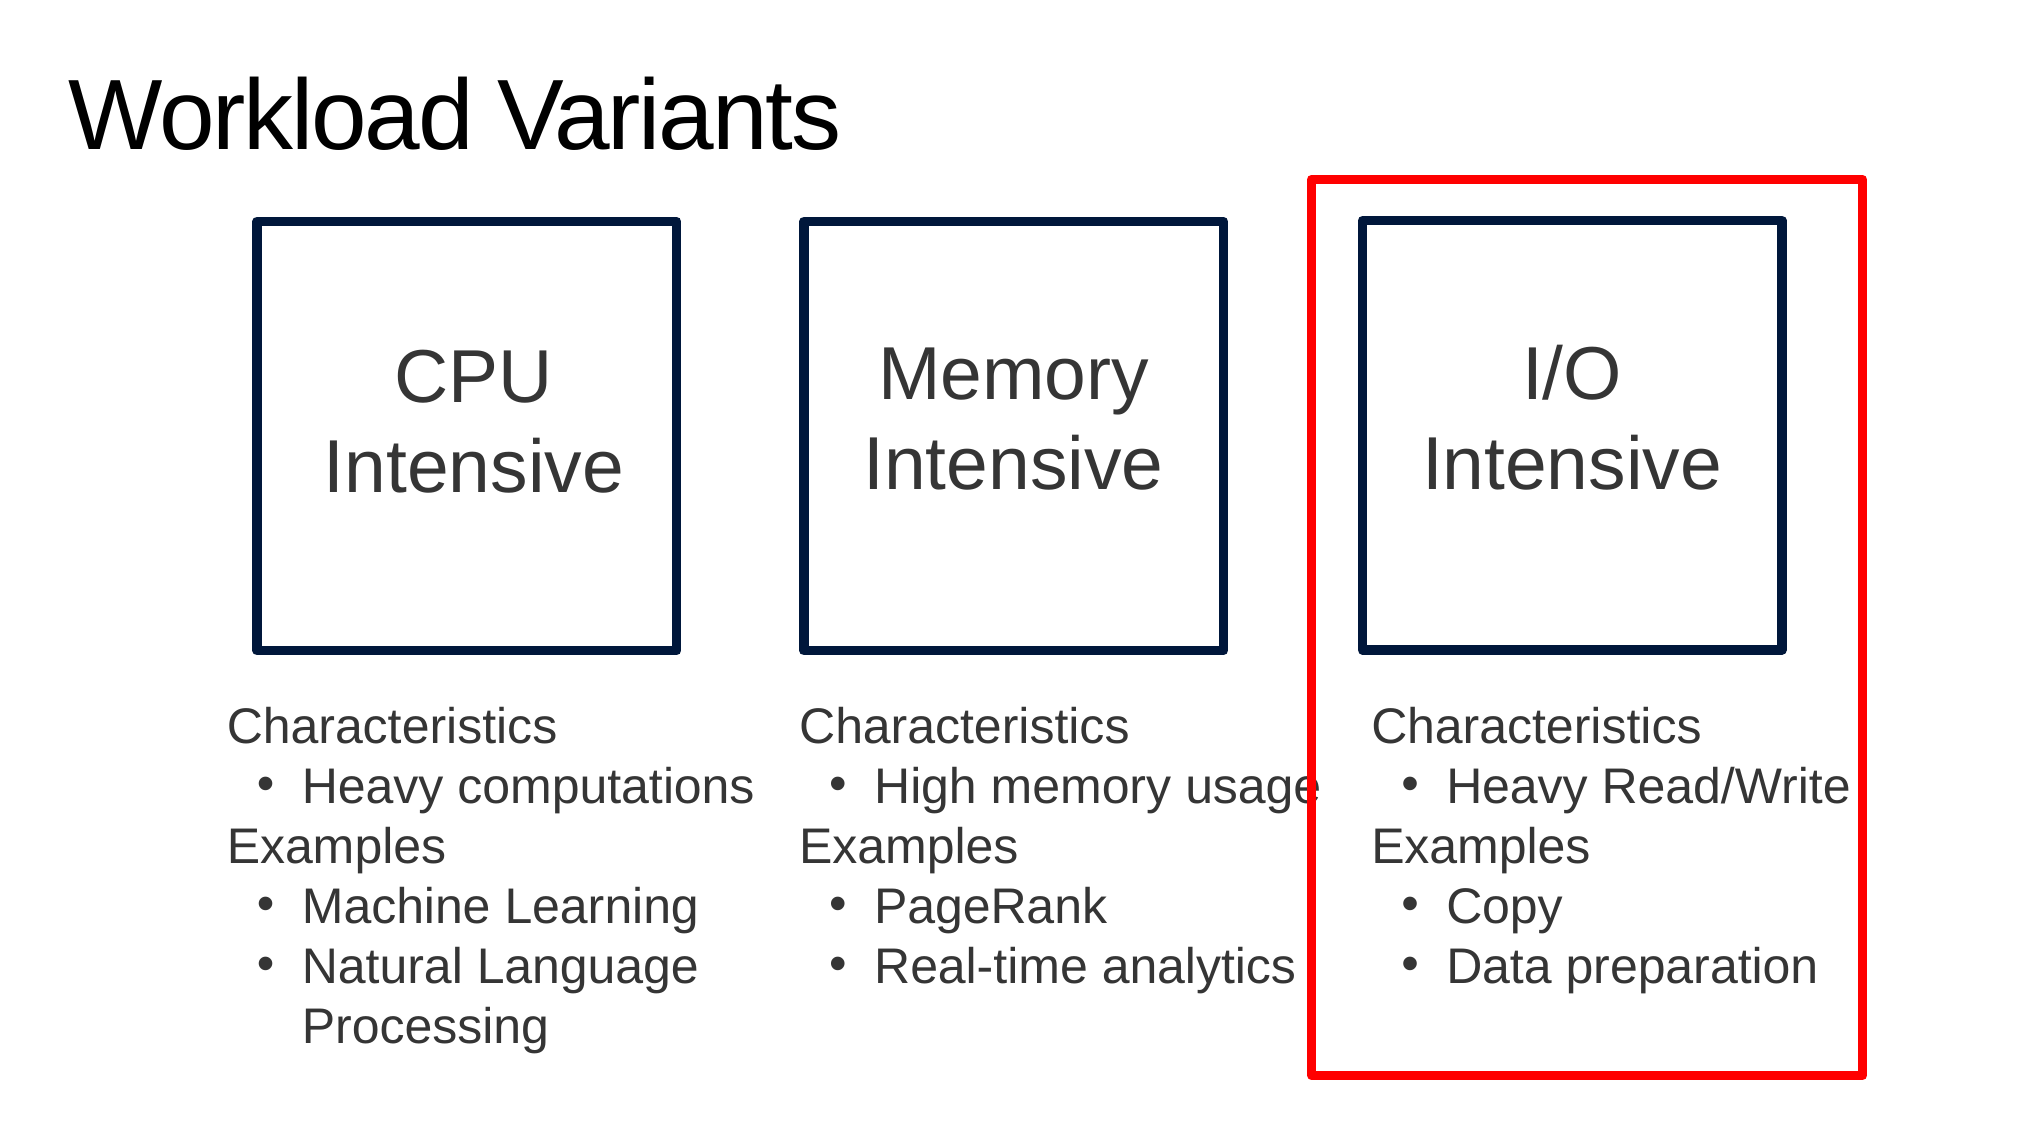

# Workload Variants

Memory Intensive
I/O Intensive
CPU Intensive
Characteristics
Heavy computations
Examples
Machine Learning
Natural Language Processing

Characteristics
High memory usage
Examples
PageRank
Real-time analytics

Characteristics
Heavy Read/Write
Examples
Copy
Data preparation